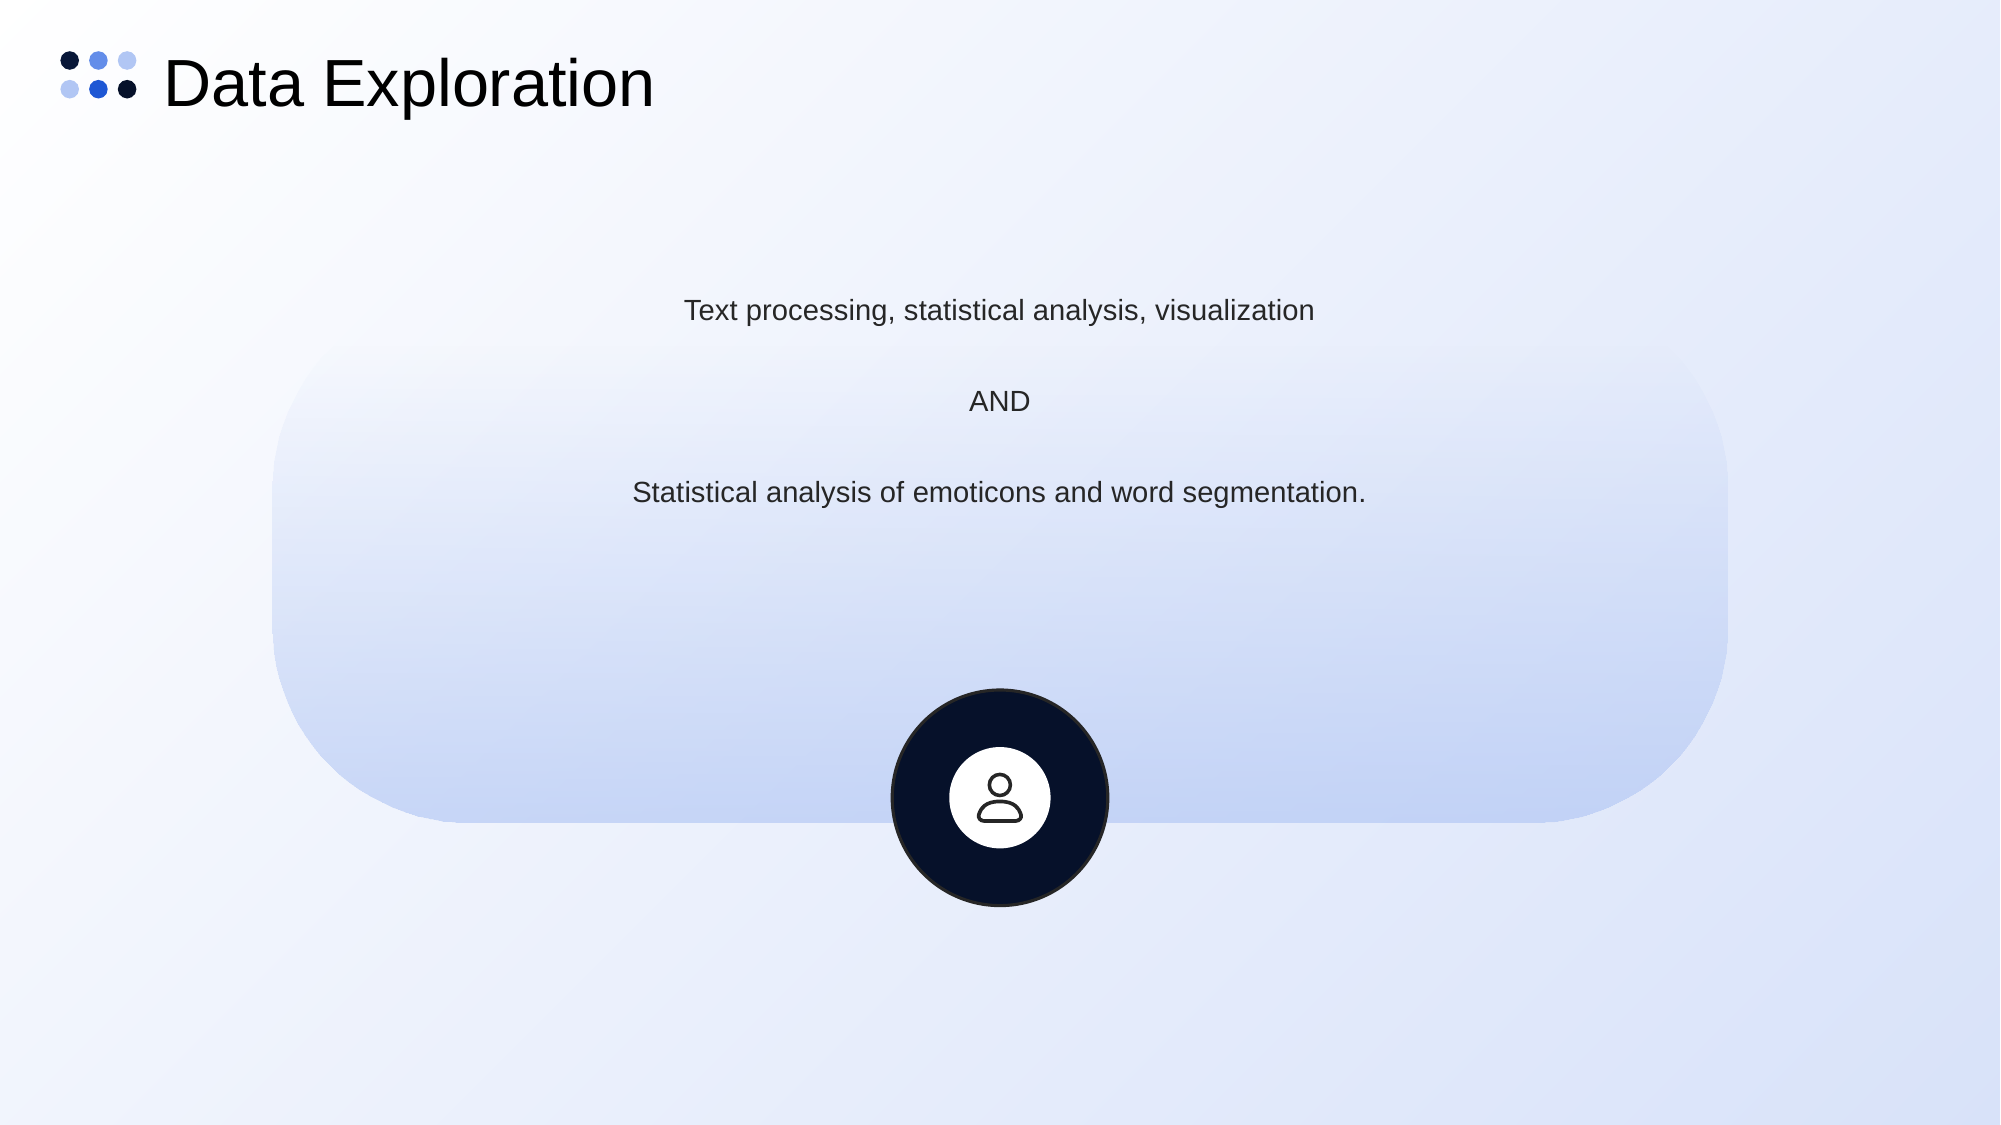

Data Exploration

Text processing, statistical analysis, visualization

AND

Statistical analysis of emoticons and word segmentation.